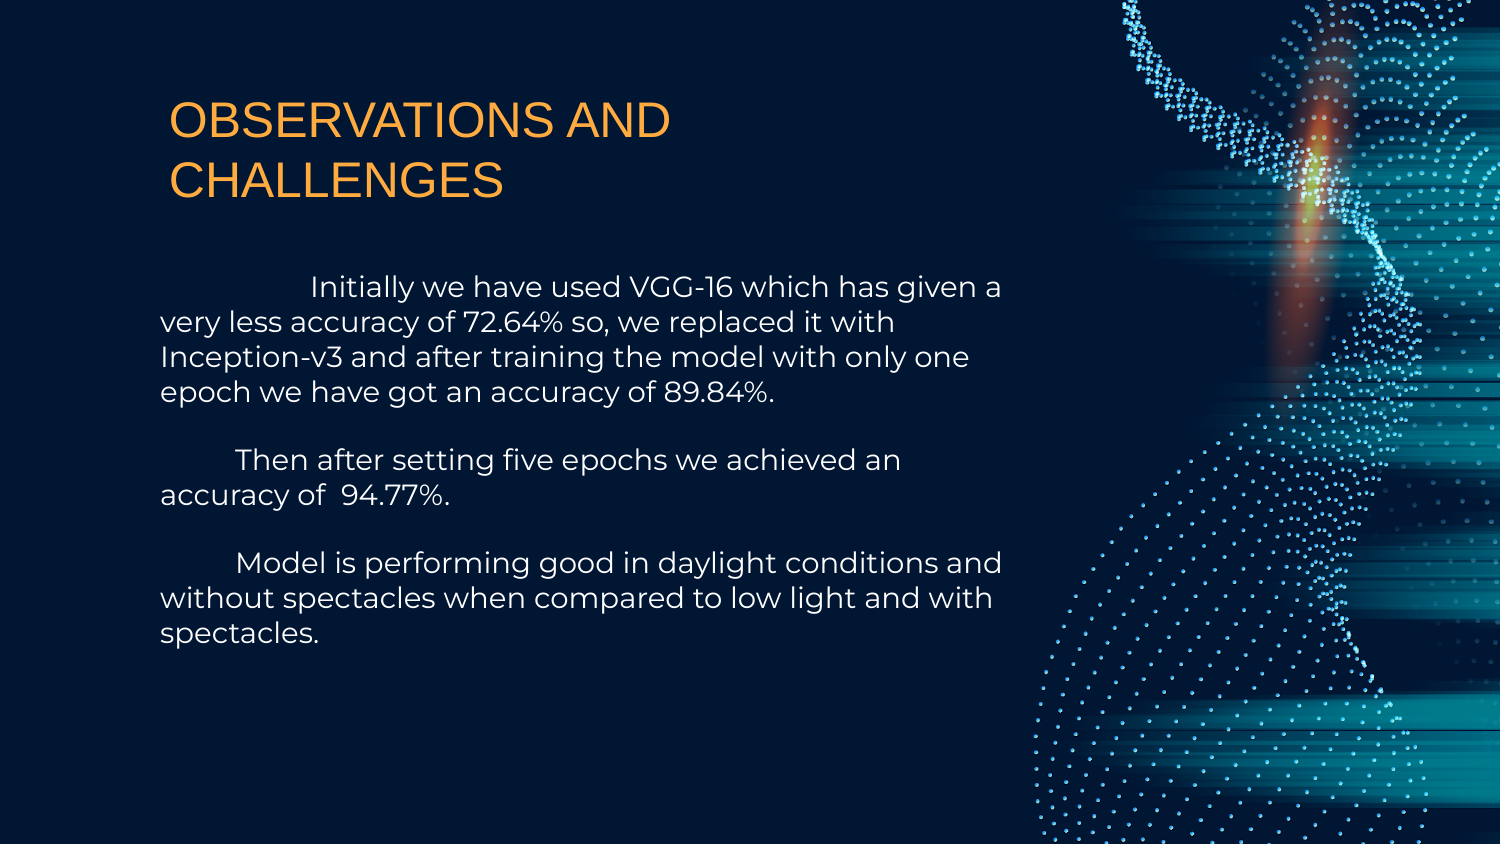

# OBSERVATIONS AND CHALLENGES
	Initially we have used VGG-16 which has given a very less accuracy of 72.64% so, we replaced it with Inception-v3 and after training the model with only one epoch we have got an accuracy of 89.84%.
Then after setting five epochs we achieved an accuracy of  94.77%.
Model is performing good in daylight conditions and without spectacles when compared to low light and with spectacles.